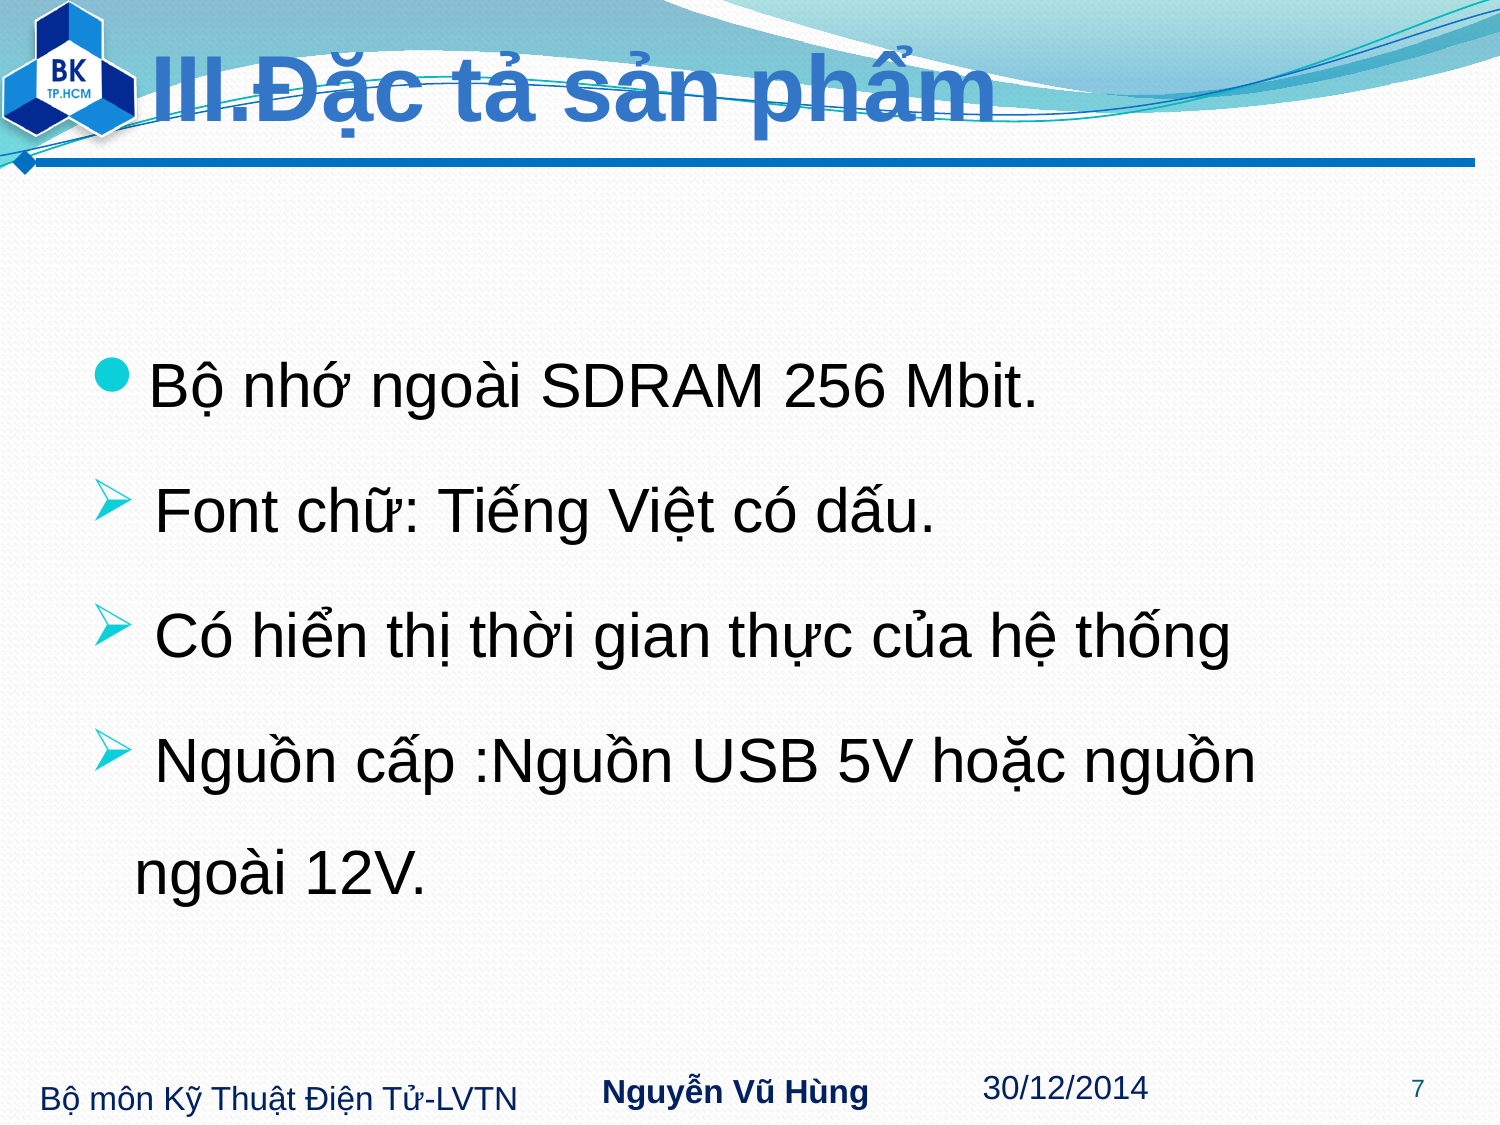

# III.Đặc tả sản phẩm
Bộ nhớ ngoài SDRAM 256 Mbit.
 Font chữ: Tiếng Việt có dấu.
 Có hiển thị thời gian thực của hệ thống
 Nguồn cấp :Nguồn USB 5V hoặc nguồn    ngoài 12V.

7